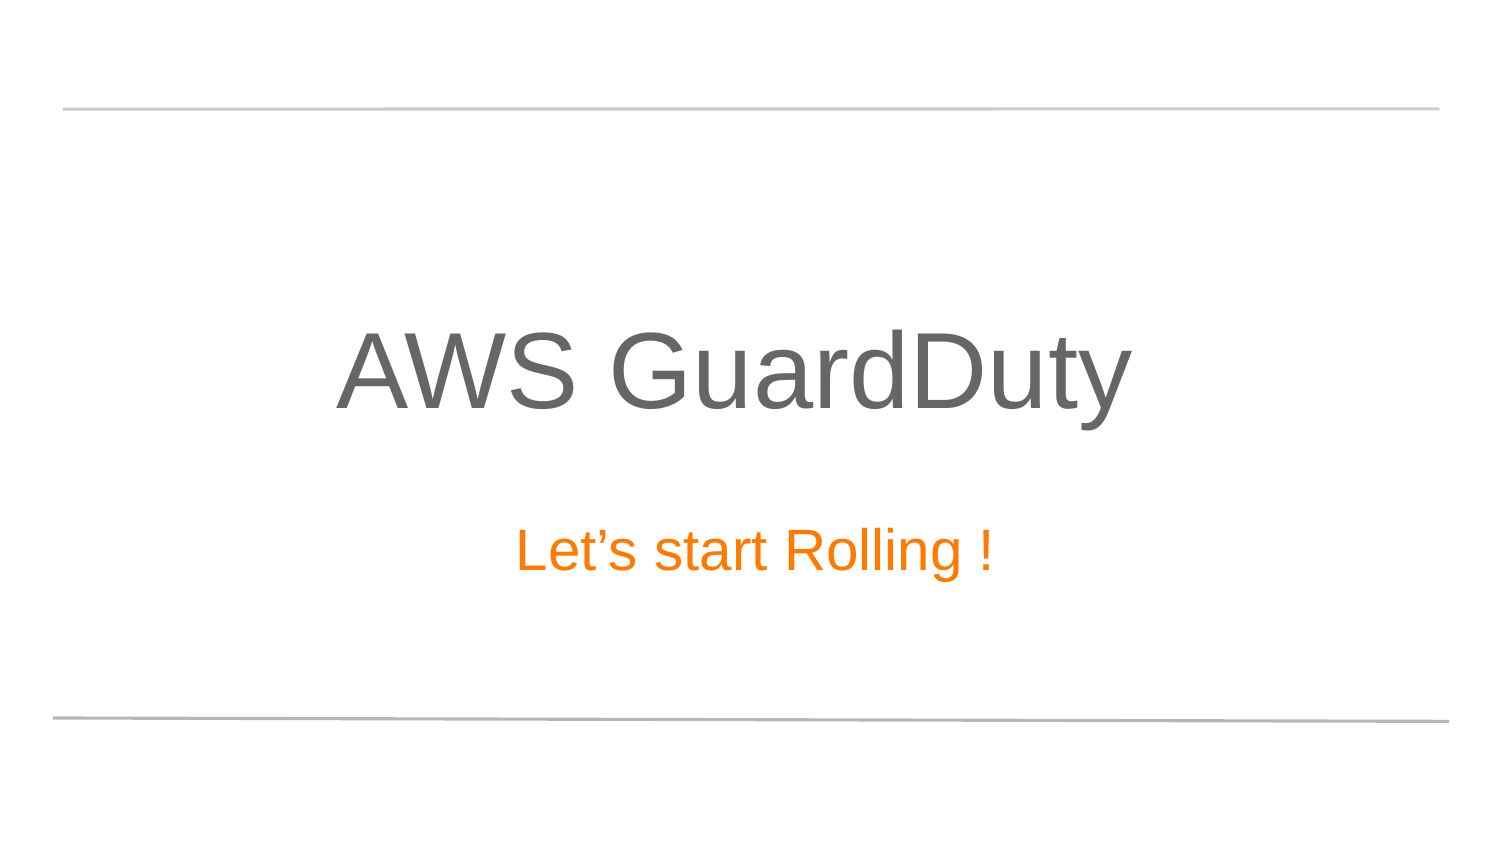

# AWS GuardDuty
       Let’s start Rolling !